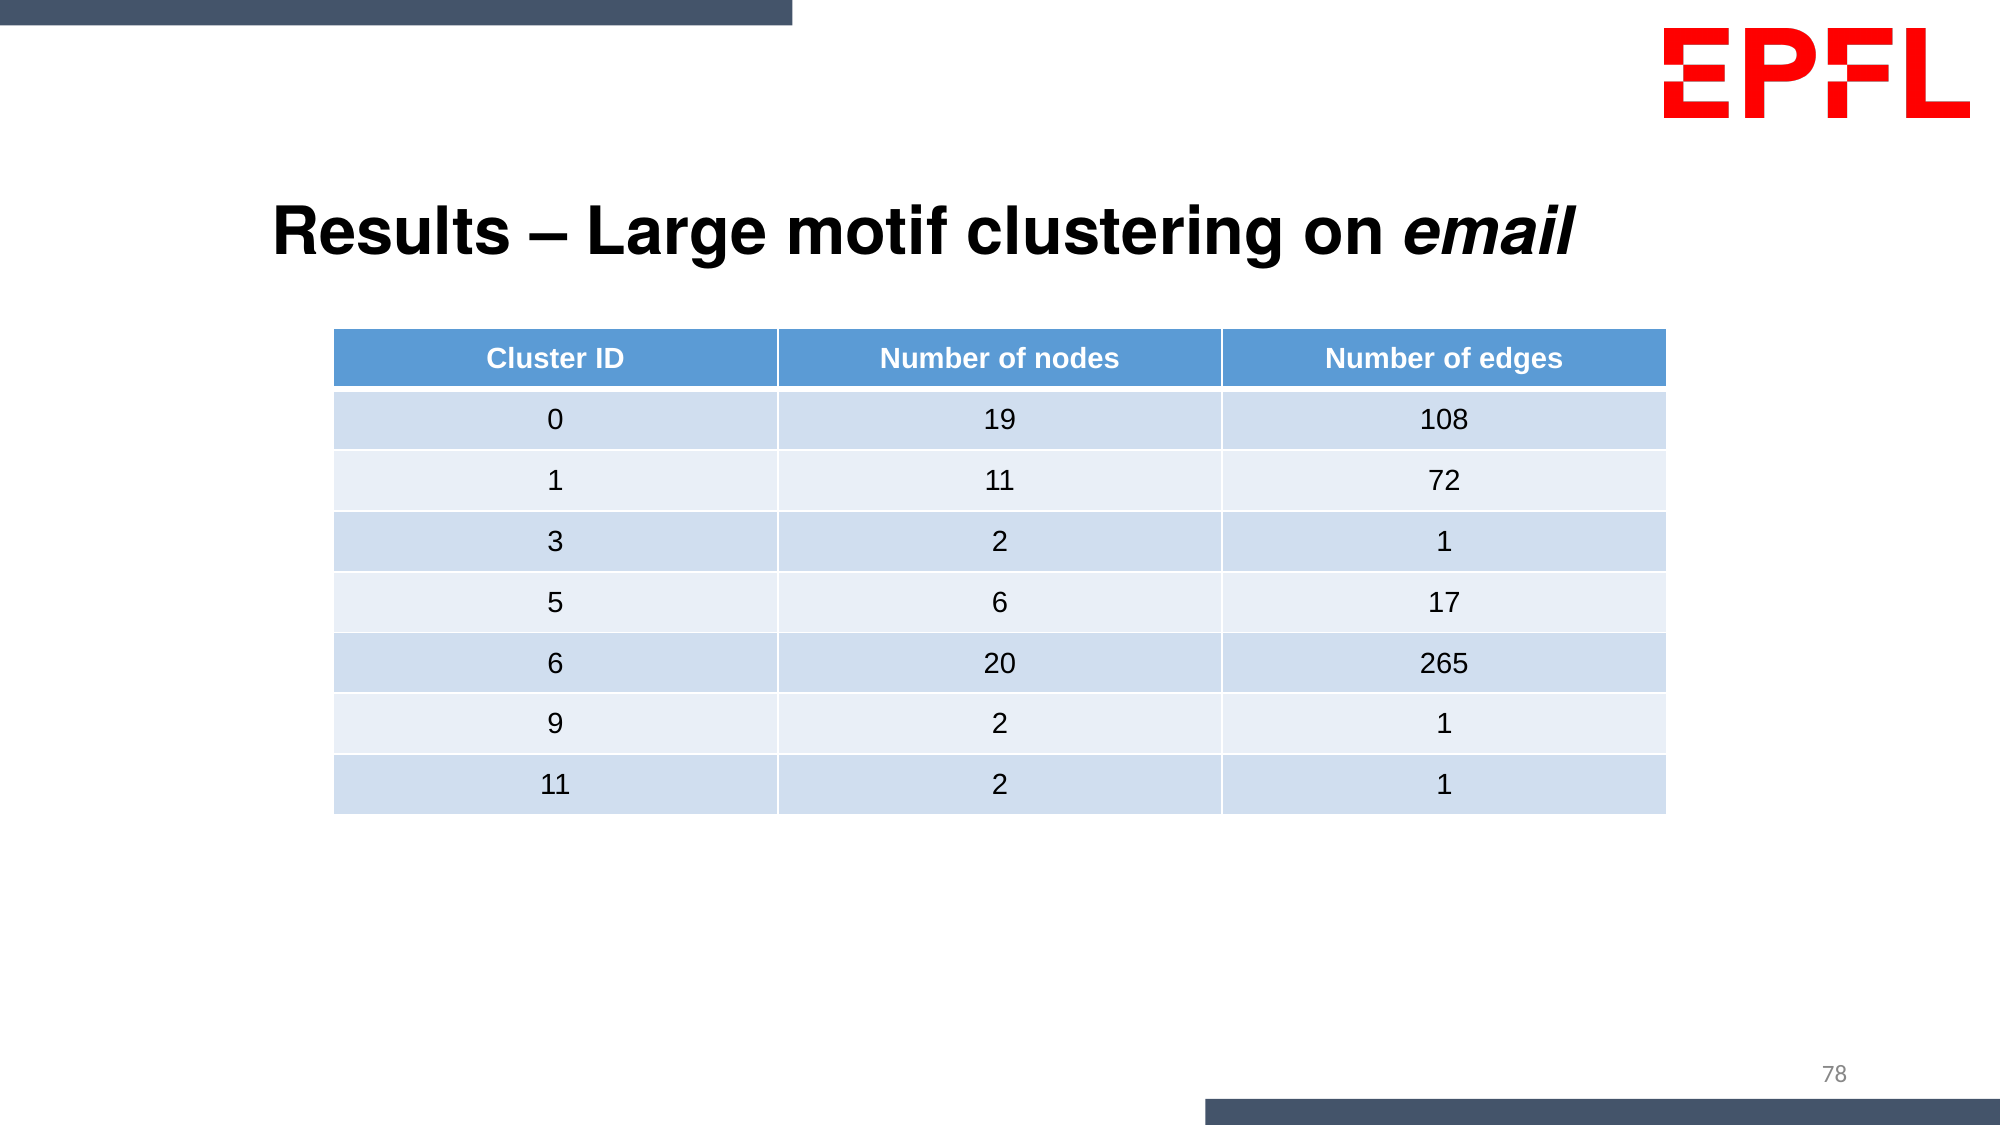

# Results – Large motif clustering on email
| Cluster ID | Number of nodes | Number of edges |
| --- | --- | --- |
| 0 | 19 | 108 |
| 1 | 11 | 72 |
| 3 | 2 | 1 |
| 5 | 6 | 17 |
| 6 | 20 | 265 |
| 9 | 2 | 1 |
| 11 | 2 | 1 |
78